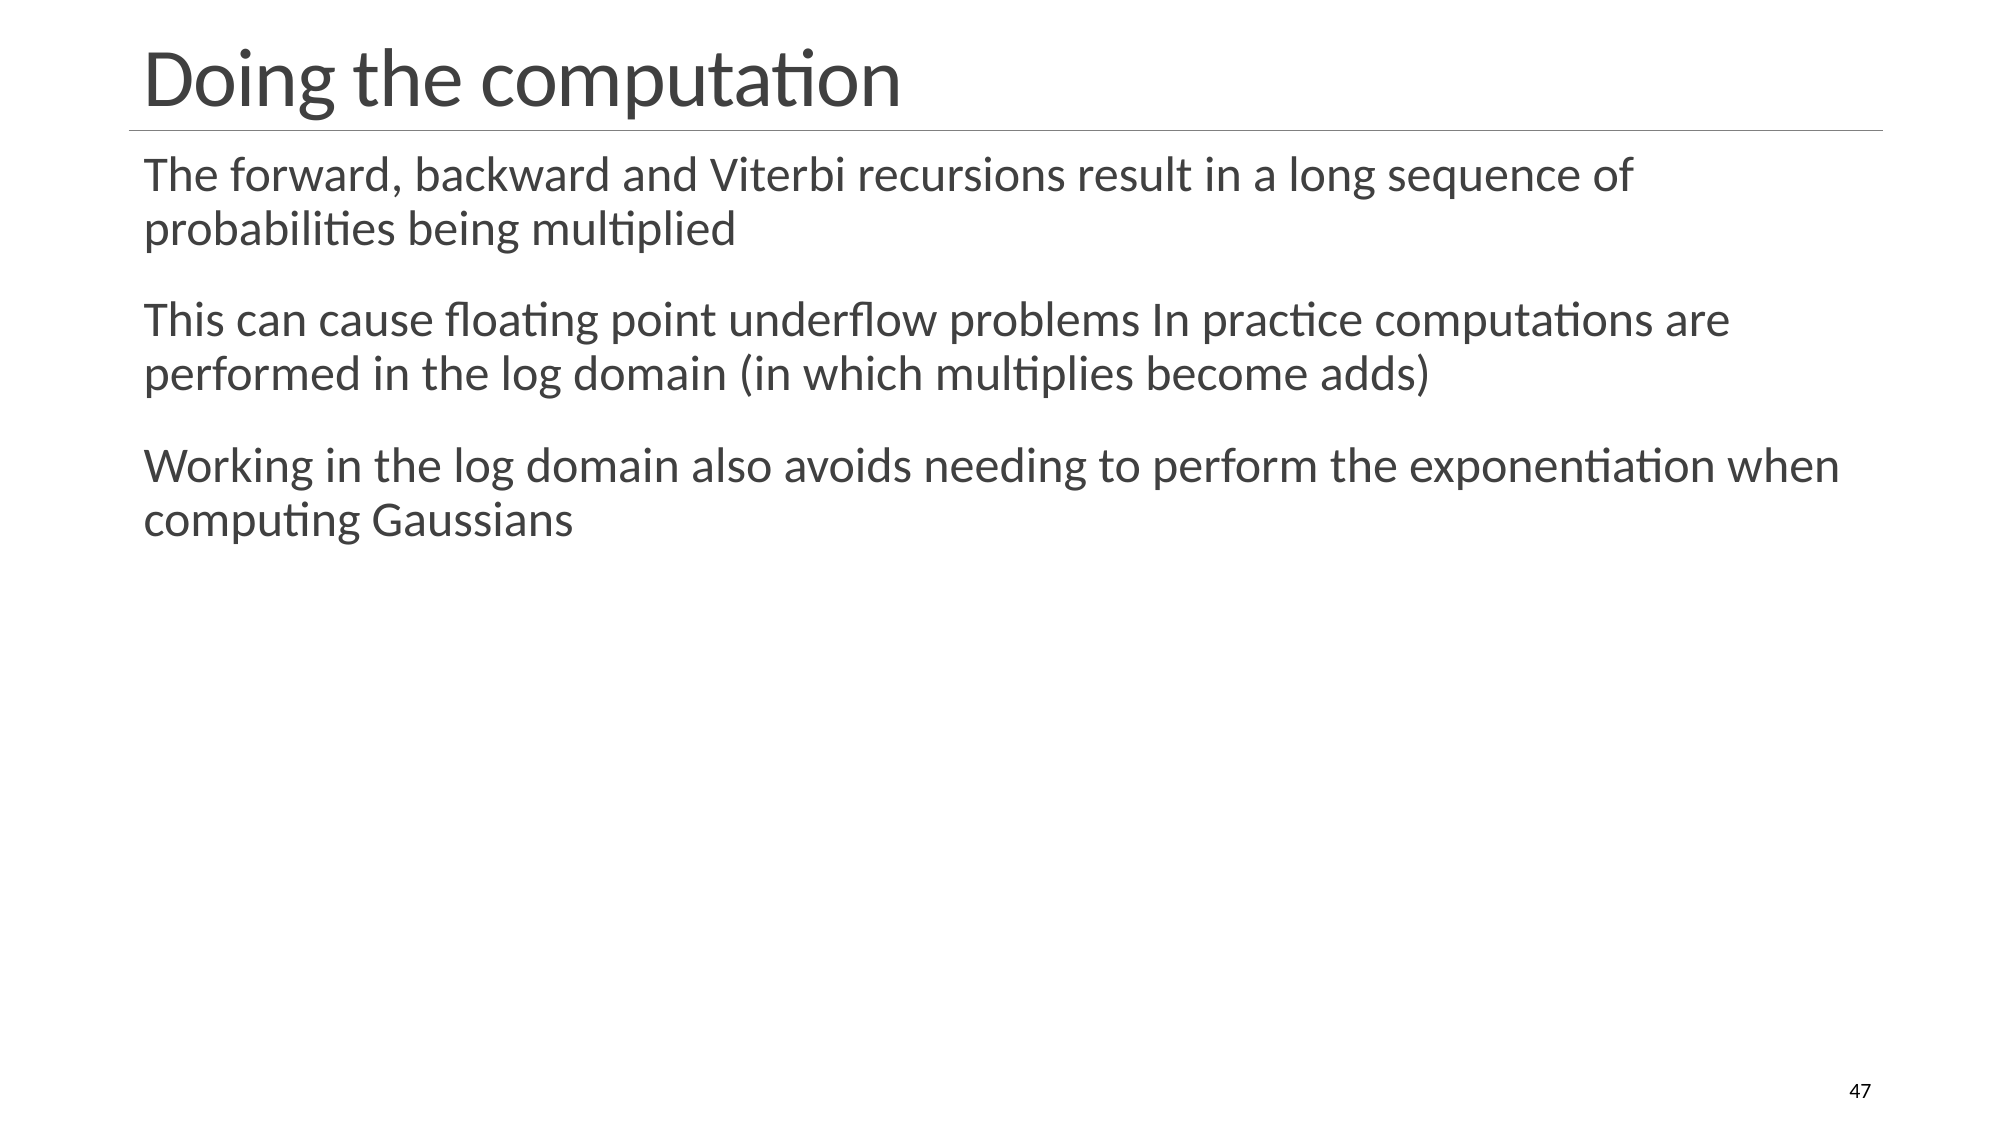

# Doing the computation
The forward, backward and Viterbi recursions result in a long sequence of probabilities being multiplied
This can cause floating point underflow problems In practice computations are performed in the log domain (in which multiplies become adds)
Working in the log domain also avoids needing to perform the exponentiation when computing Gaussians
47